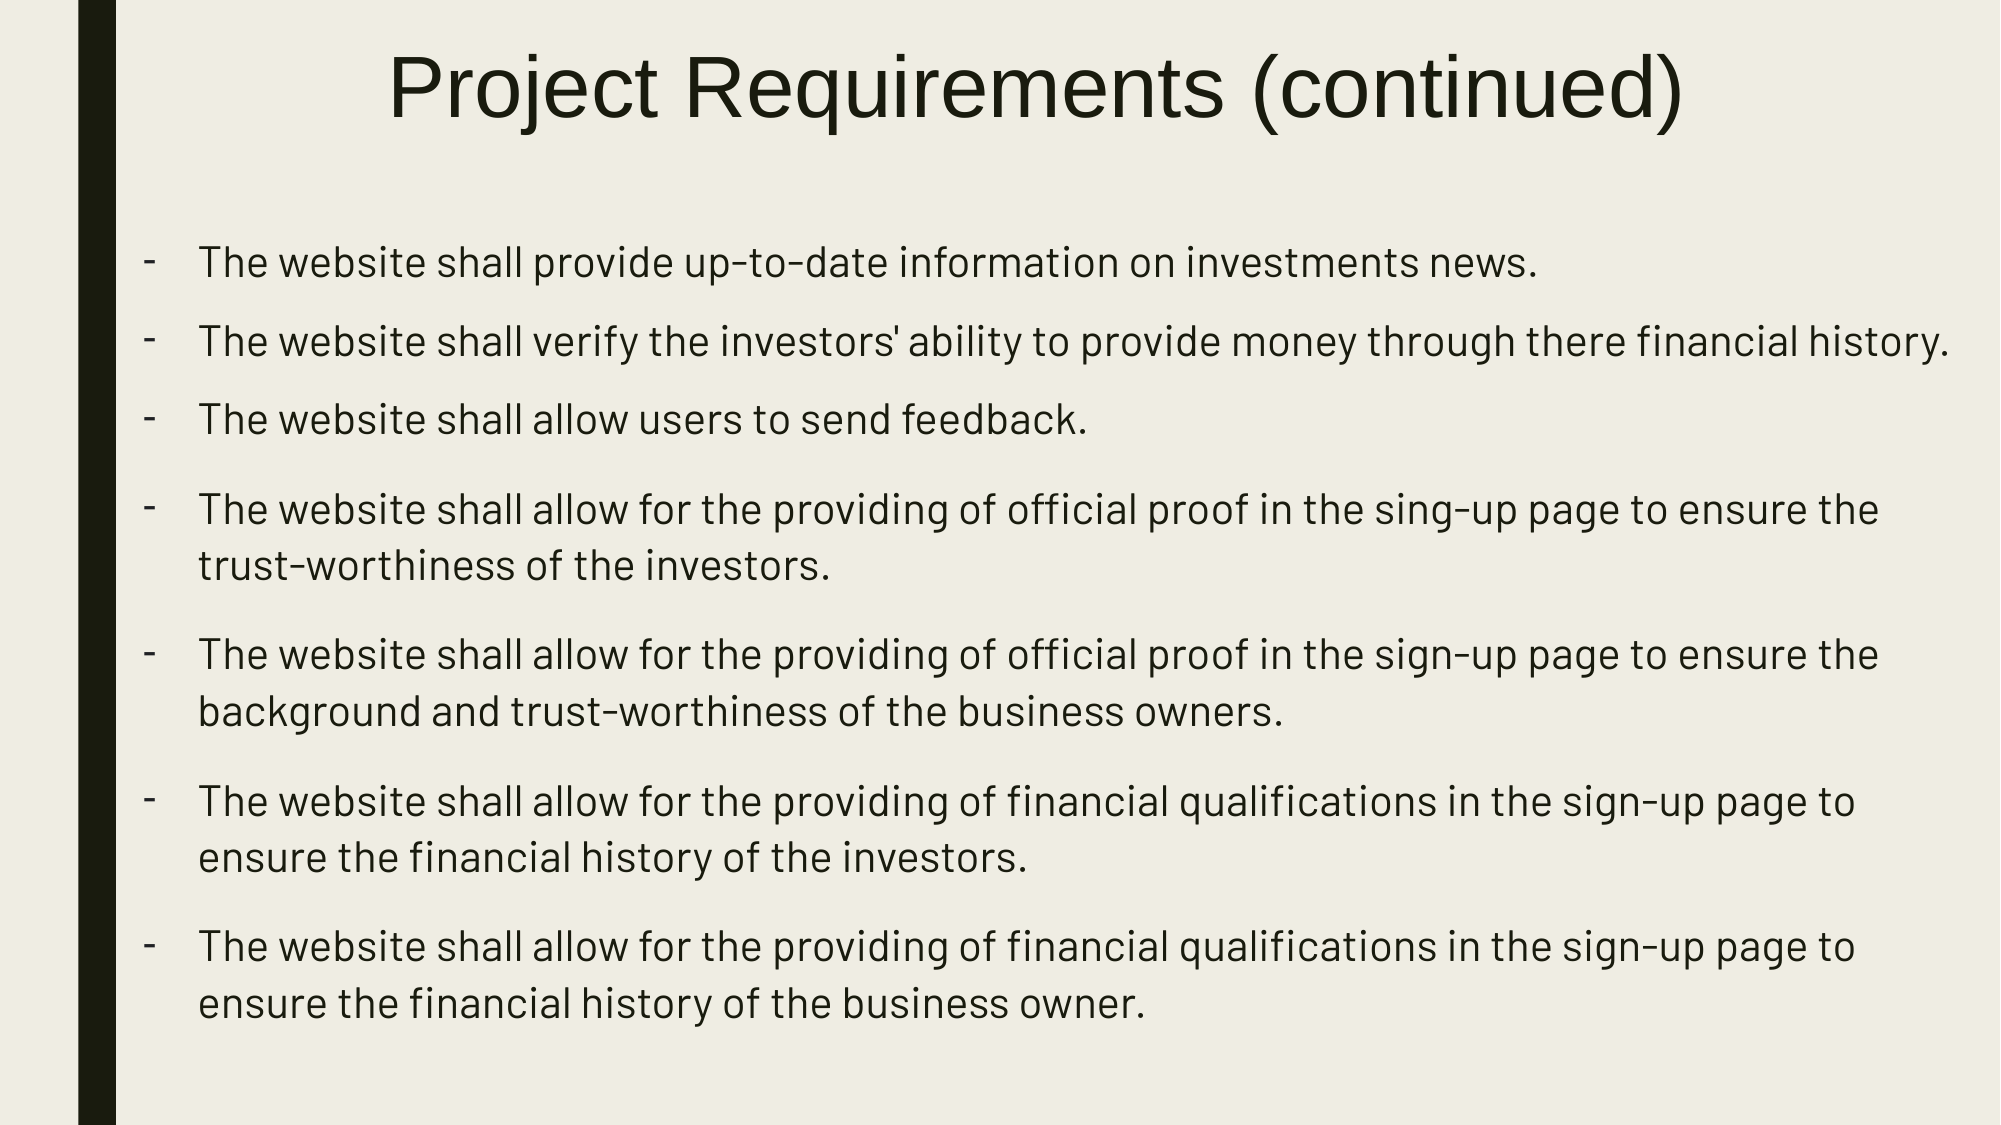

# Project Requirements (continued)
The website shall provide up-to-date information on investments news.
The website shall verify the investors' ability to provide money through there financial history.
The website shall allow users to send feedback.
The website shall allow for the providing of official proof in the sing-up page to ensure the trust-worthiness of the investors.
The website shall allow for the providing of official proof in the sign-up page to ensure the background and trust-worthiness of the business owners.
The website shall allow for the providing of financial qualifications in the sign-up page to ensure the financial history of the investors.
The website shall allow for the providing of financial qualifications in the sign-up page to ensure the financial history of the business owner.